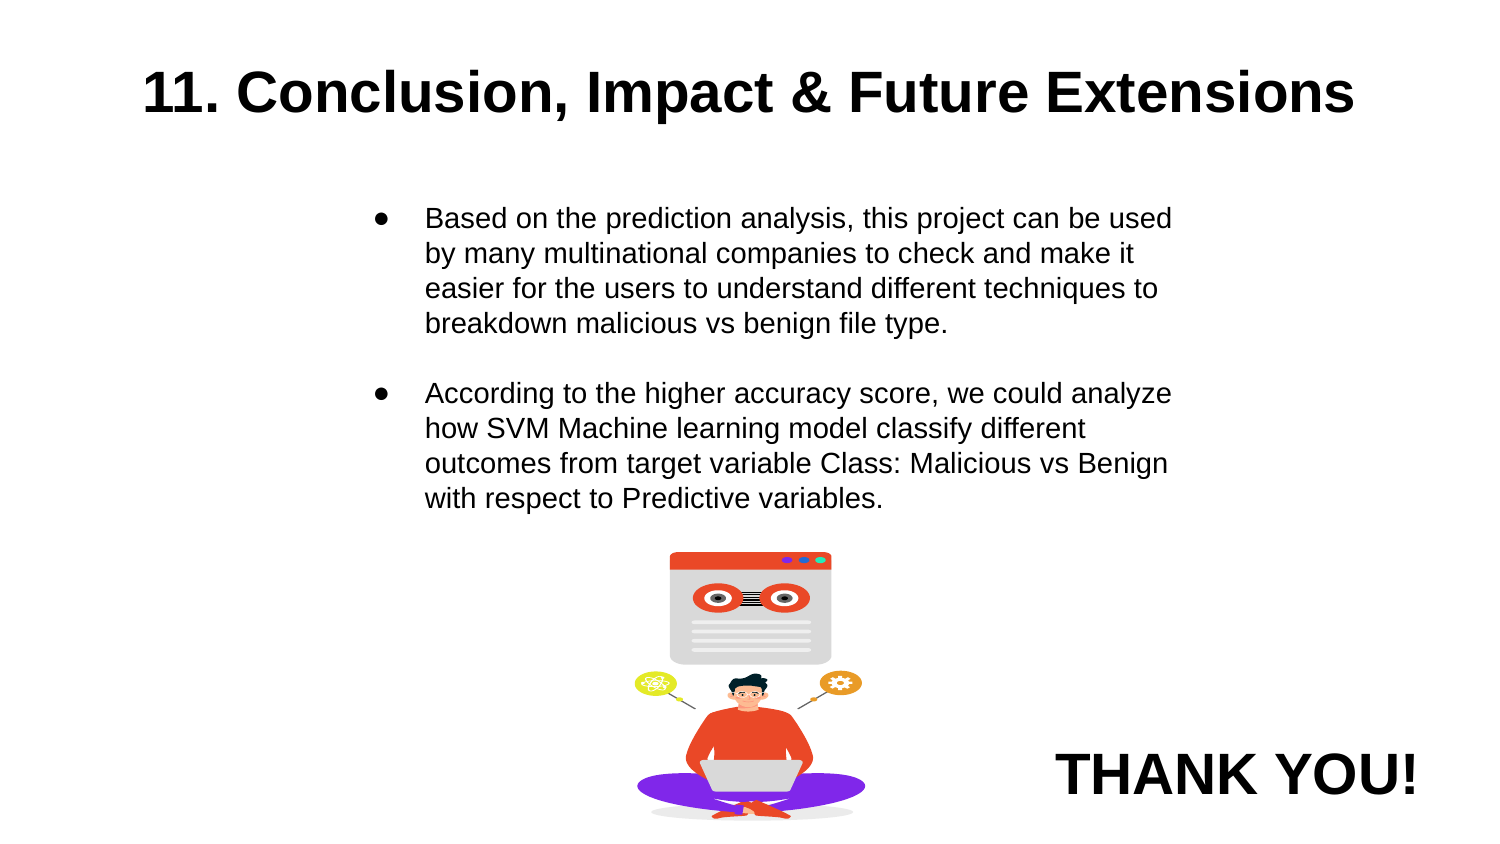

# 11. Conclusion, Impact & Future Extensions
Based on the prediction analysis, this project can be used by many multinational companies to check and make it easier for the users to understand different techniques to breakdown malicious vs benign file type.
According to the higher accuracy score, we could analyze how SVM Machine learning model classify different outcomes from target variable Class: Malicious vs Benign with respect to Predictive variables.

THANK YOU!